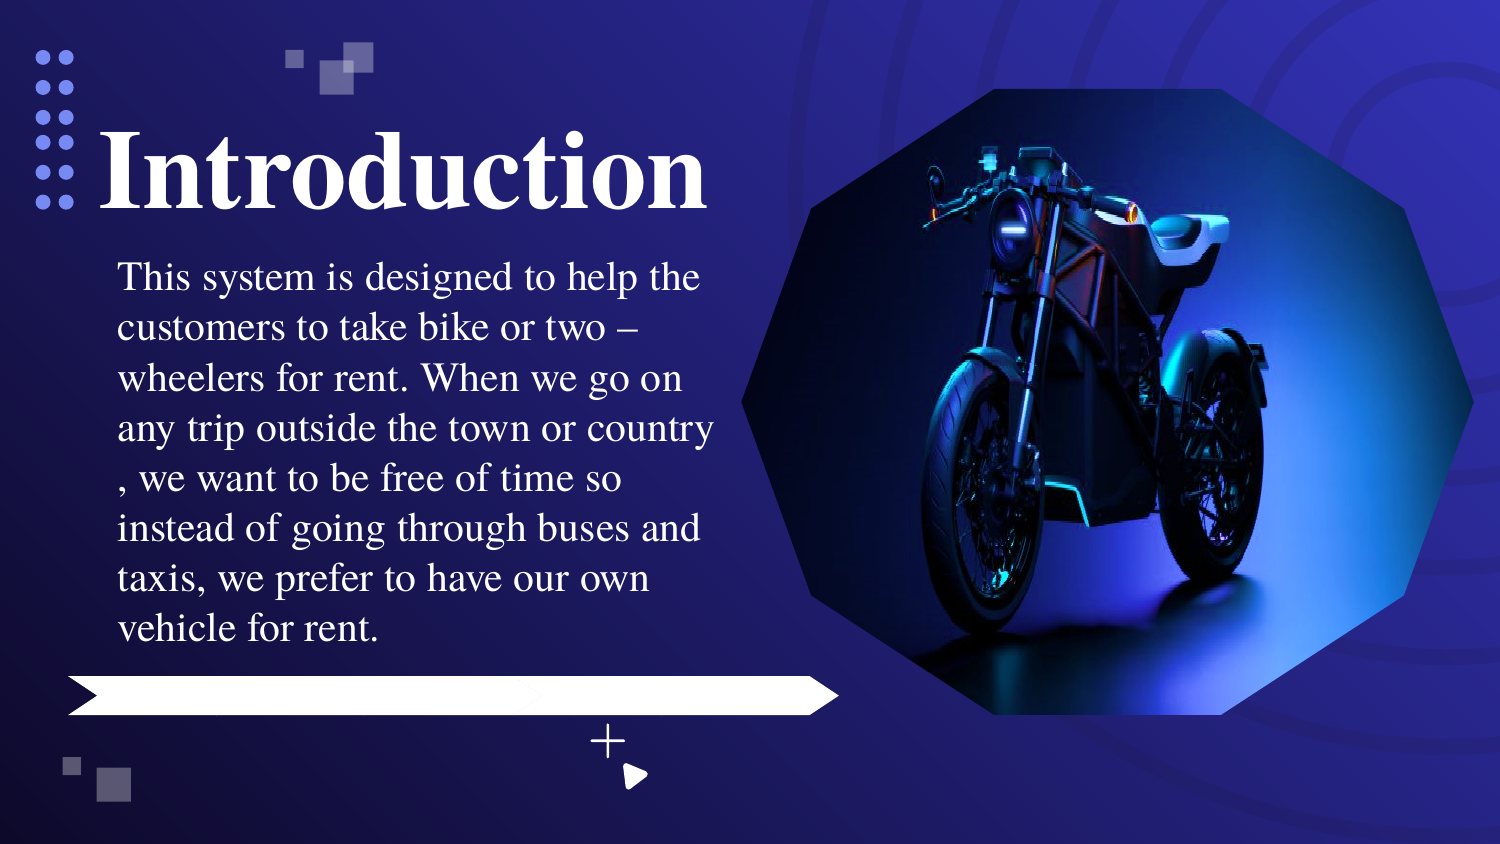

Introduction

This system is designed to help the customers to take bike or two –wheelers for rent. When we go on any trip outside the town or country , we want to be free of time so instead of going through buses and taxis, we prefer to have our own vehicle for rent.